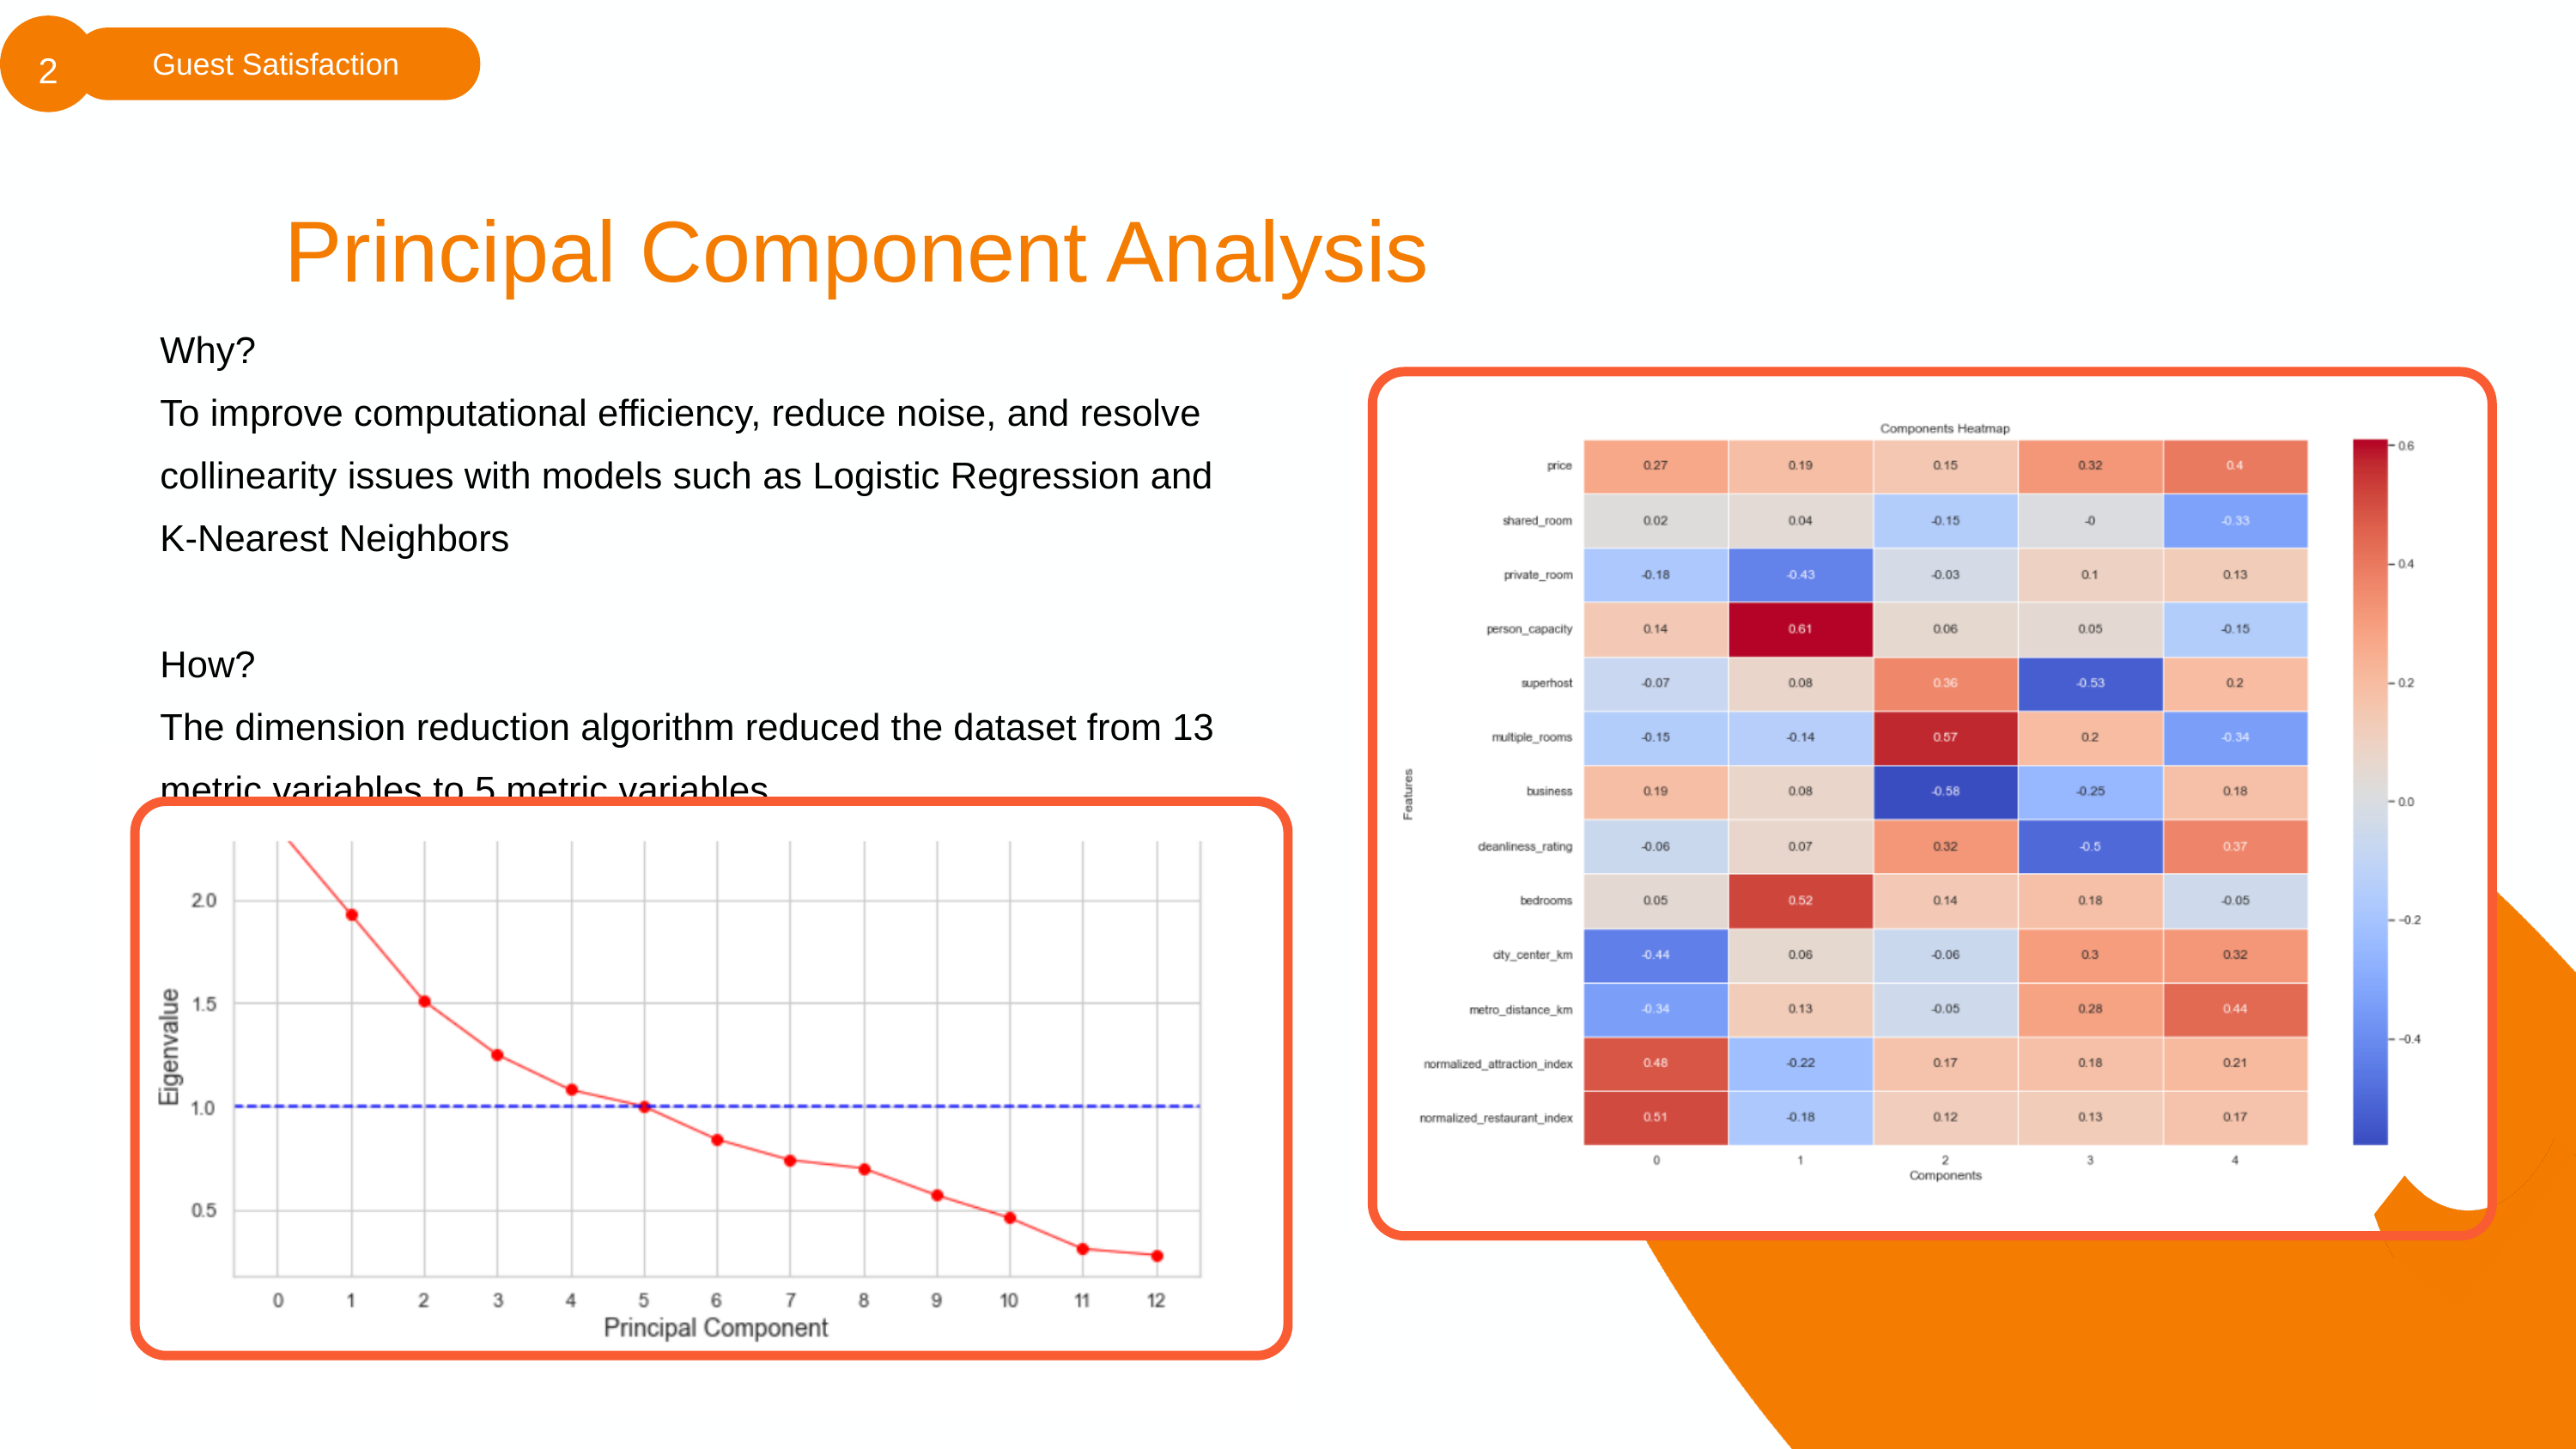

2

Guest Satisfaction

Principal Component Analysis
Why?
To improve computational efficiency, reduce noise, and resolve collinearity issues with models such as Logistic Regression and K-Nearest Neighbors

How?
The dimension reduction algorithm reduced the dataset from 13 metric variables to 5 metric variables